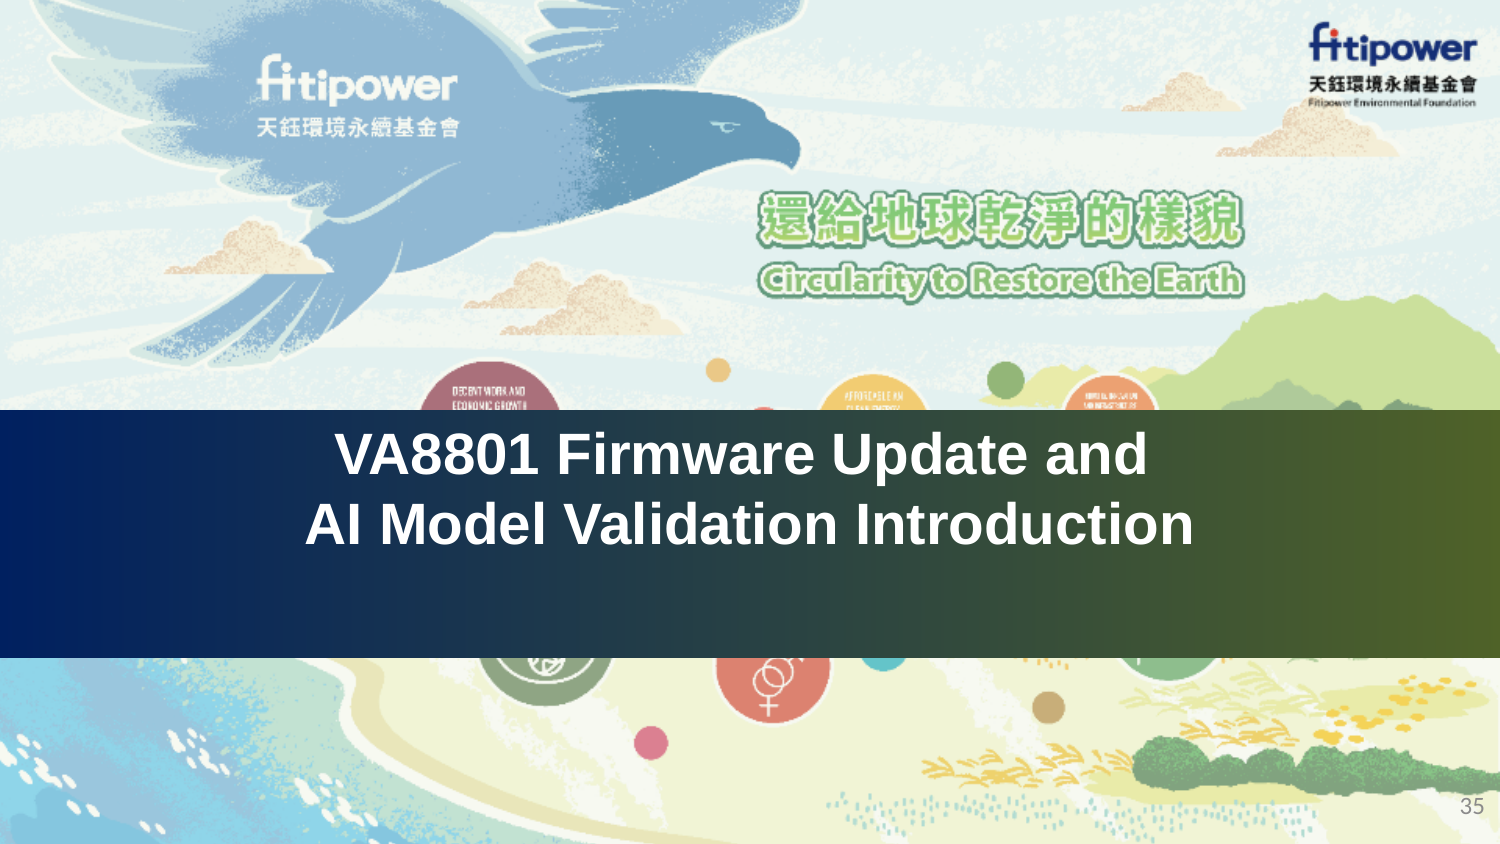

# VA8801 Firmware Update and AI Model Validation Introduction
35